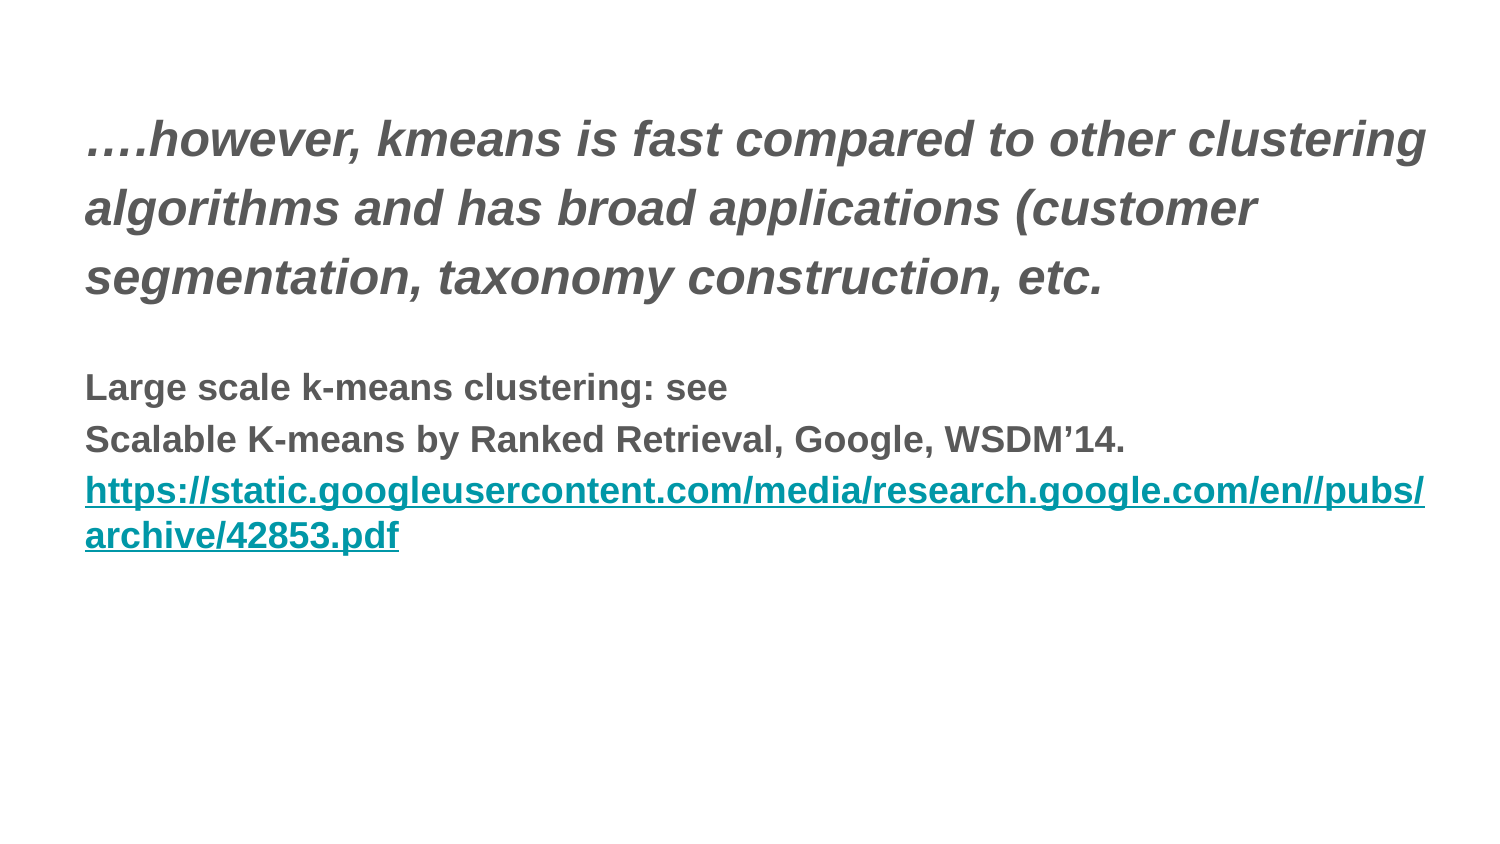

….however, kmeans is fast compared to other clustering algorithms and has broad applications (customer segmentation, taxonomy construction, etc.

Large scale k-means clustering: see
Scalable K-means by Ranked Retrieval, Google, WSDM’14. https://static.googleusercontent.com/media/research.google.com/en//pubs/archive/42853.pdf